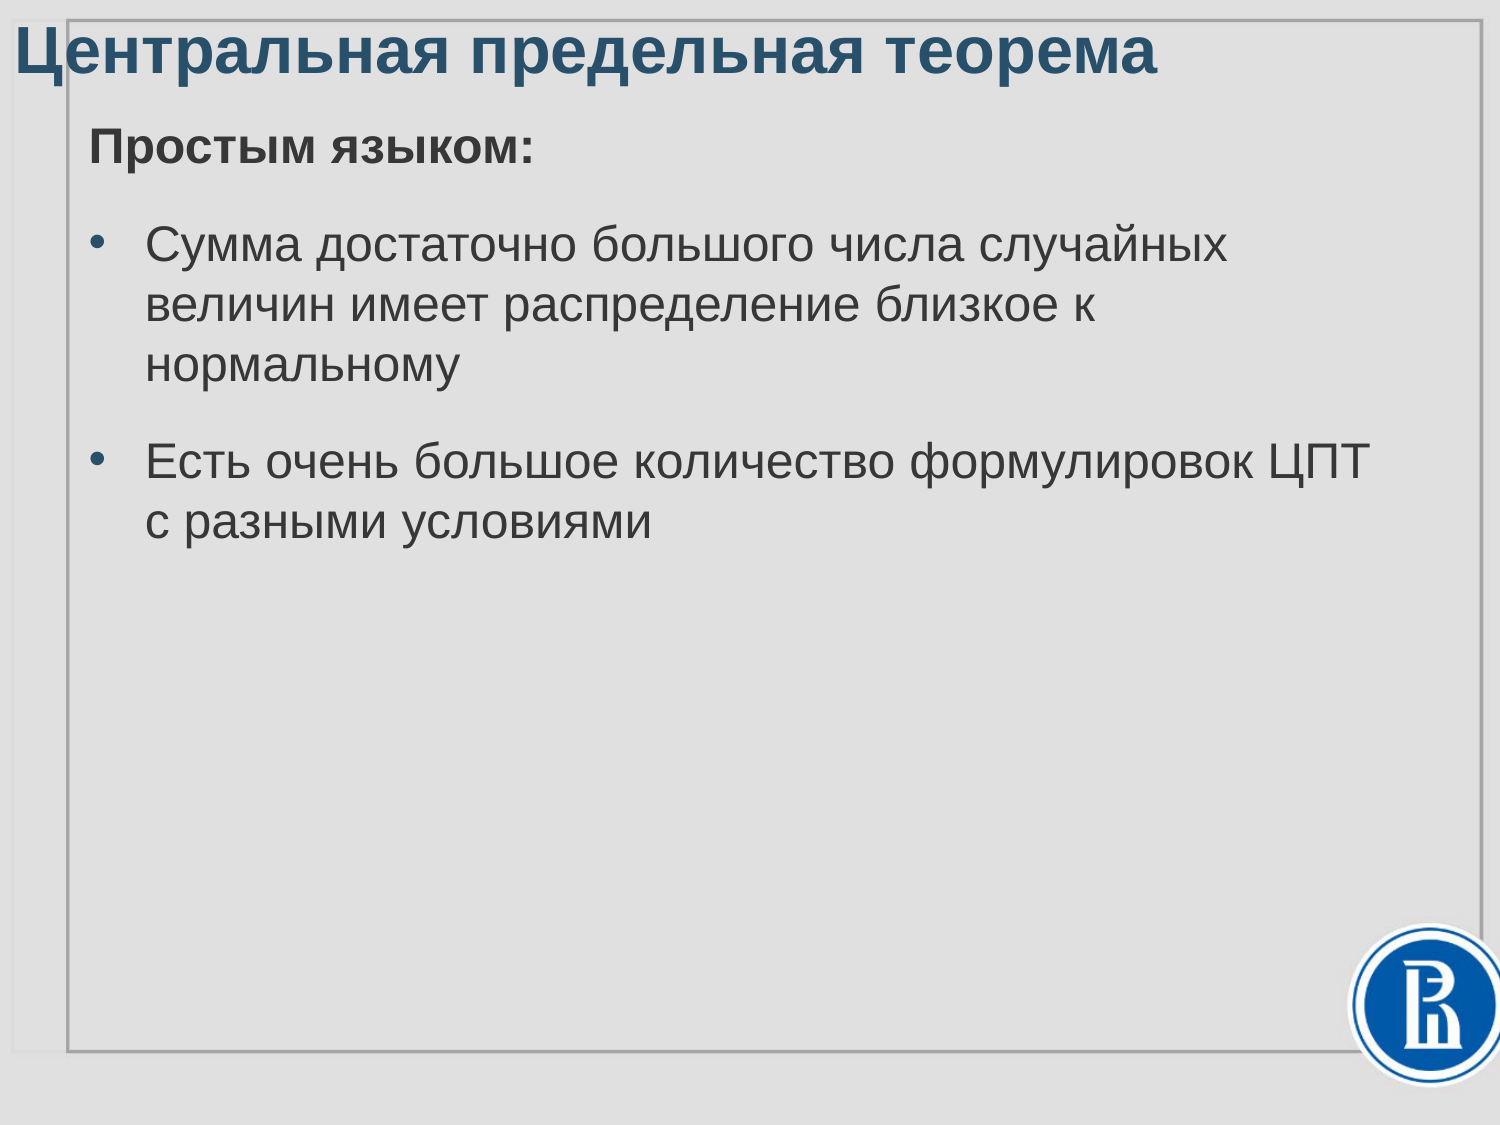

Центральная предельная теорема
Простым языком:
Сумма достаточно большого числа случайных величин имеет распределение близкое к нормальному
Есть очень большое количество формулировок ЦПТ
с разными условиями